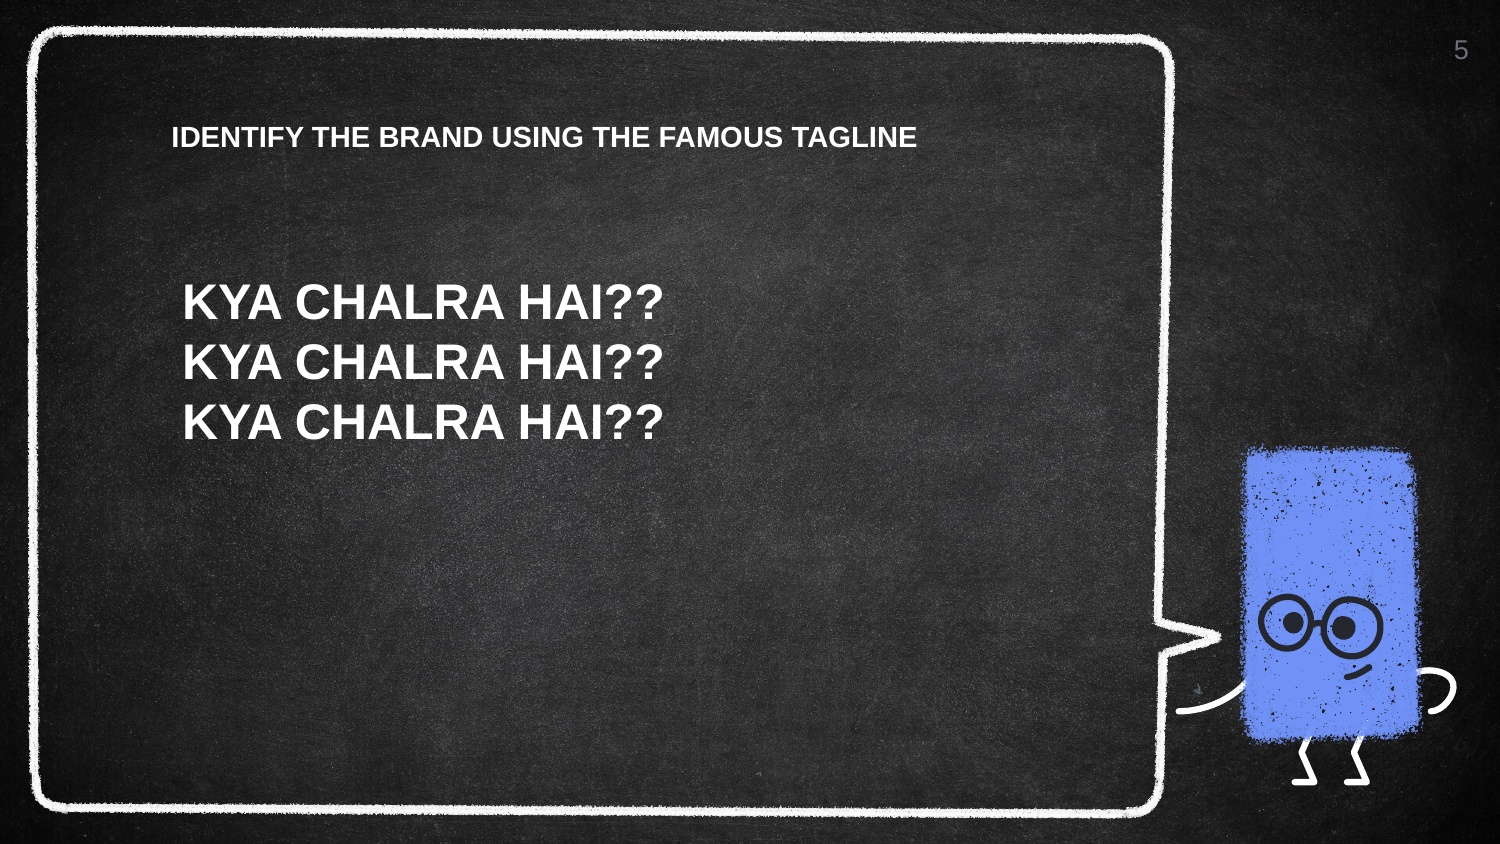

5
IDENTIFY THE BRAND USING THE FAMOUS TAGLINE
KYA CHALRA HAI??
KYA CHALRA HAI??
KYA CHALRA HAI??